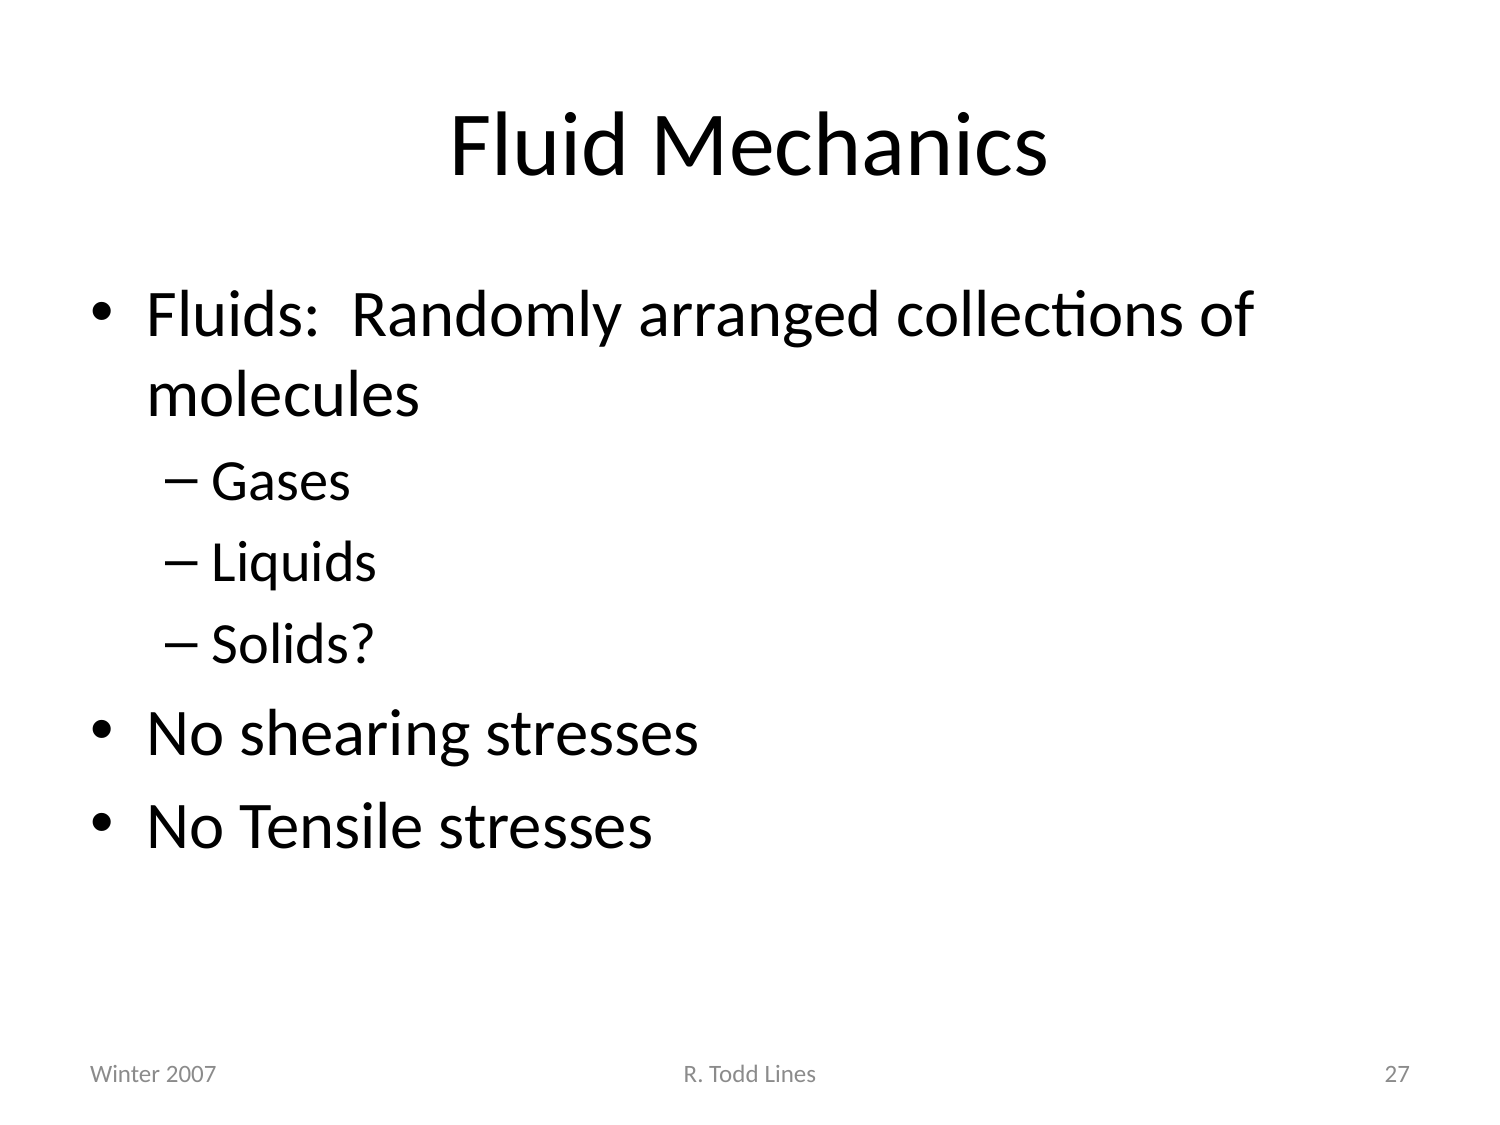

# Fluid Mechanics
Fluids:  Randomly arranged collections of molecules
Gases
Liquids
Solids?
No shearing stresses
No Tensile stresses
Winter 2007
R. Todd Lines
27